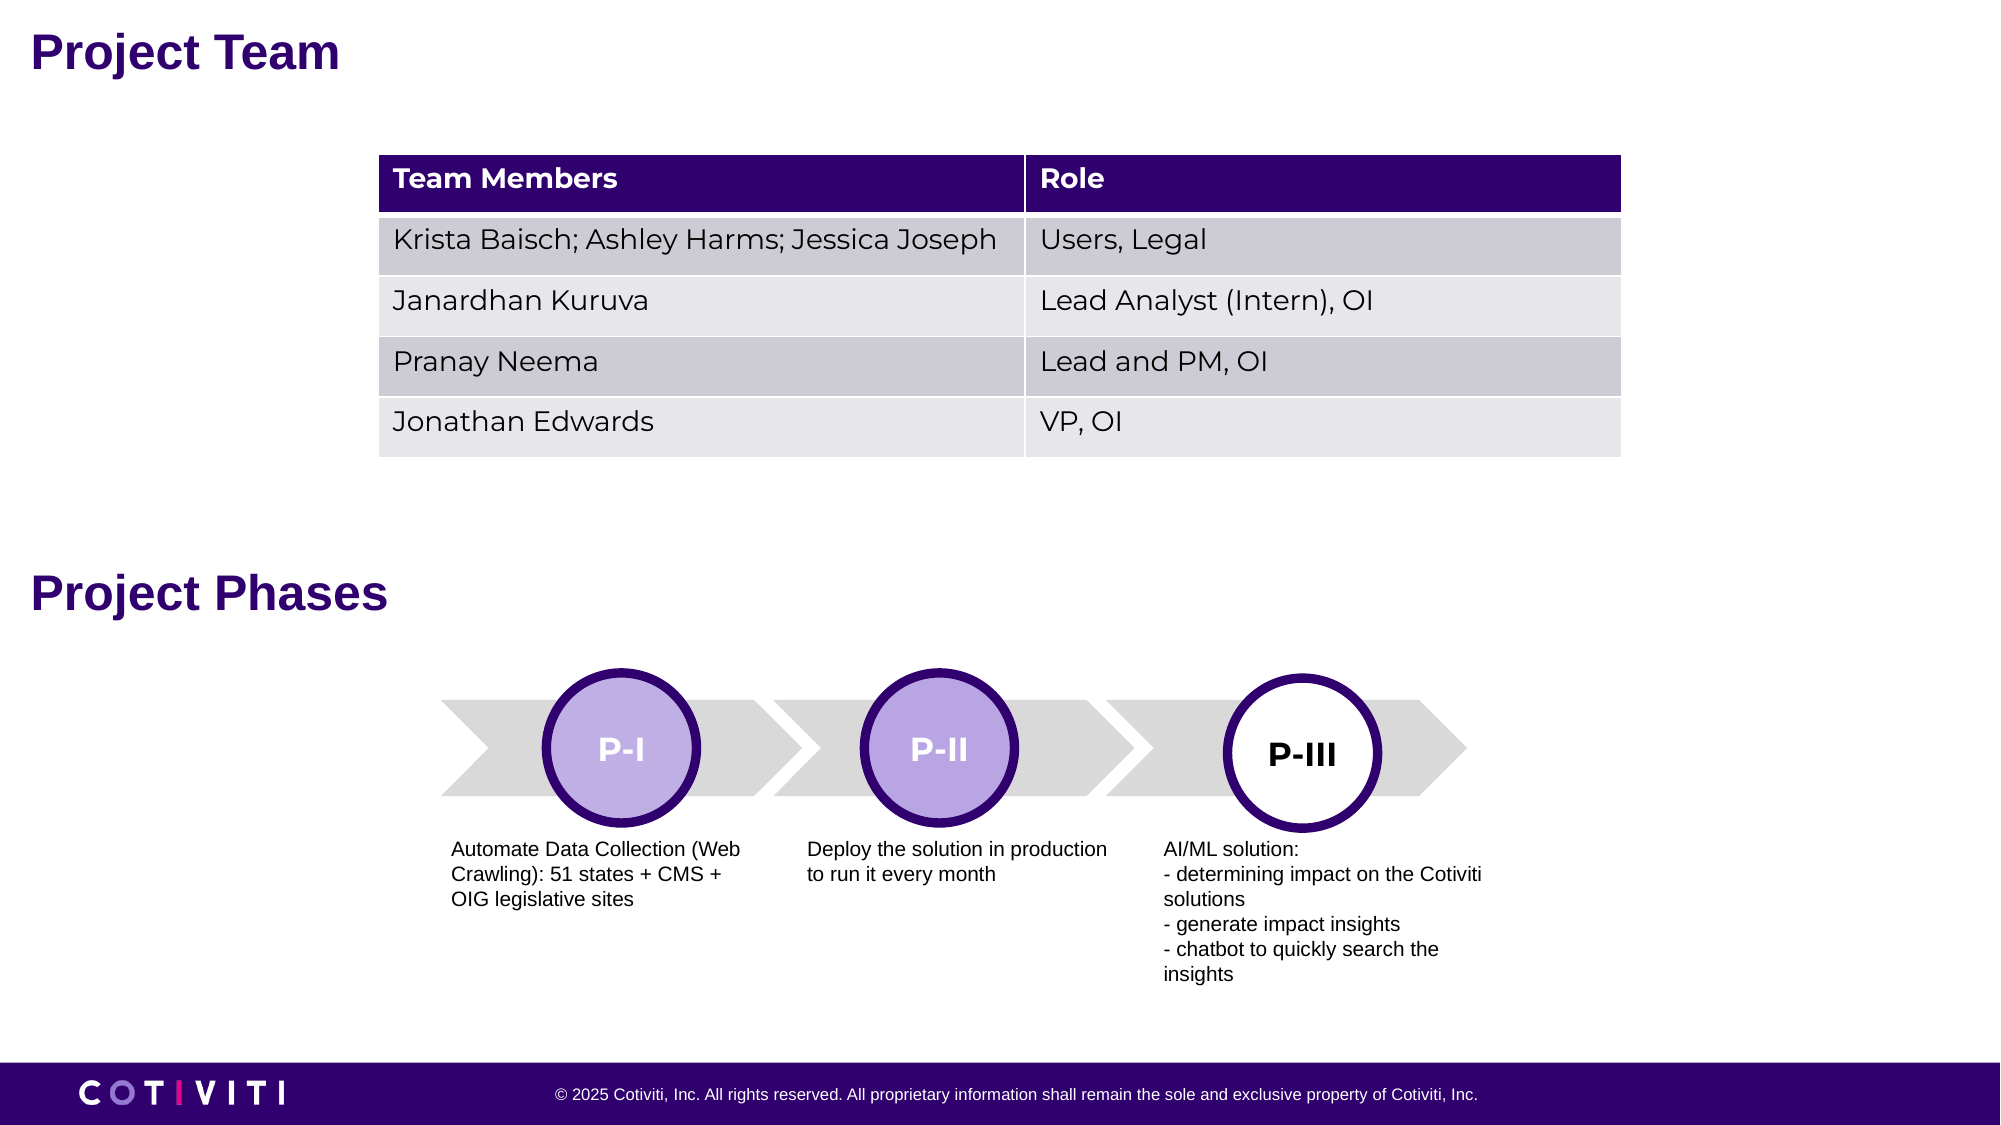

Project Team
| Team Members | Role |
| --- | --- |
| Krista Baisch; Ashley Harms; Jessica Joseph | Users, Legal |
| Janardhan Kuruva | Lead Analyst (Intern), OI |
| Pranay Neema | Lead and PM, OI |
| Jonathan Edwards | VP, OI |
Project Phases
P-I
P-II
P-III

Automate Data Collection (Web Crawling): 51 states + CMS + OIG legislative sites
AI/ML solution:
- determining impact on the Cotiviti solutions
- generate impact insights
- chatbot to quickly search the insights

Deploy the solution in production to run it every month